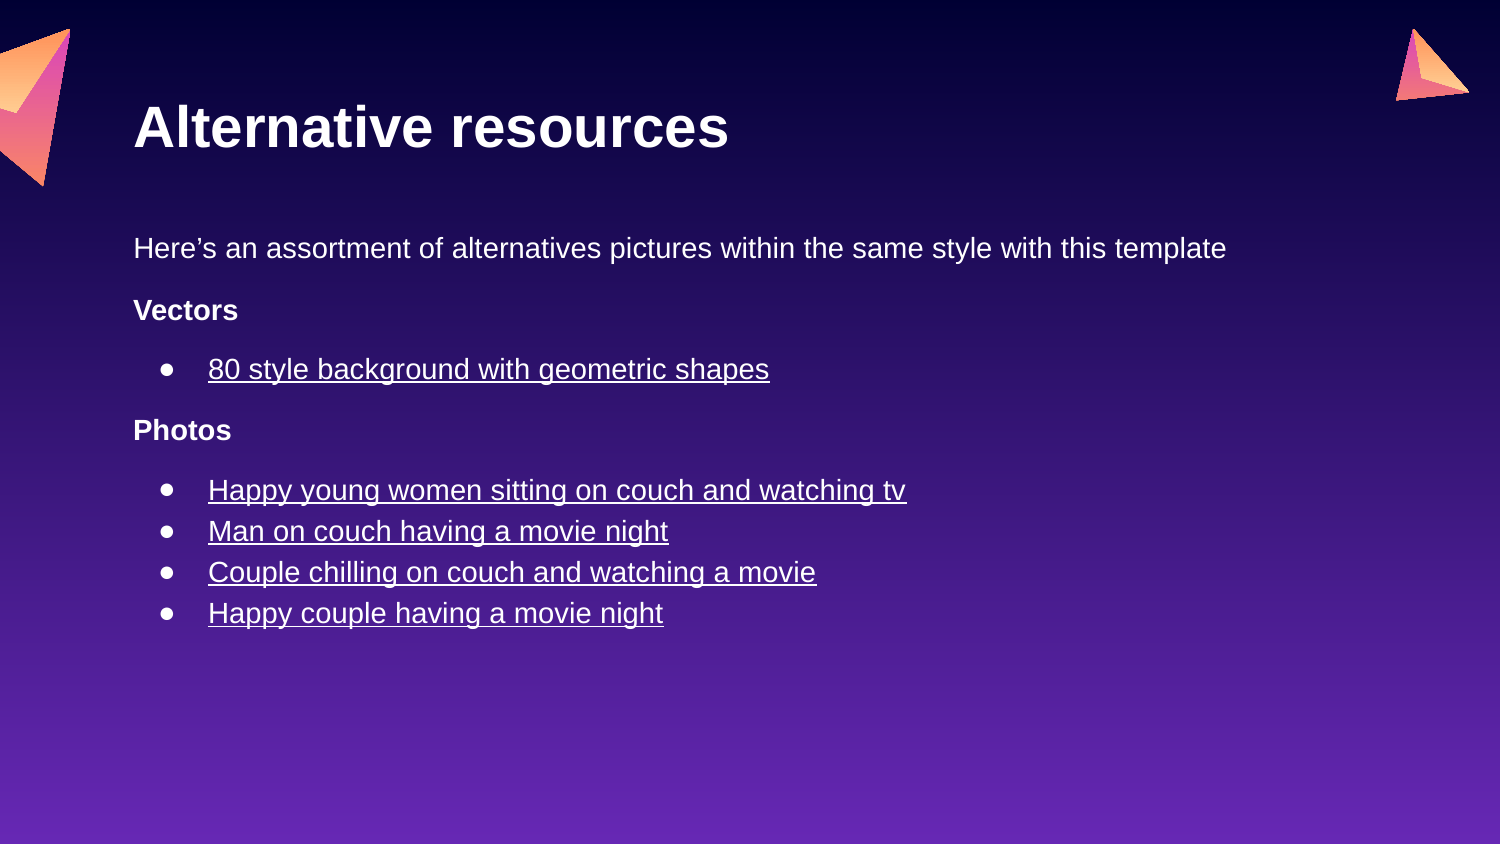

# Alternative resources
Here’s an assortment of alternatives pictures within the same style with this template
Vectors
80 style background with geometric shapes
Photos
Happy young women sitting on couch and watching tv
Man on couch having a movie night
Couple chilling on couch and watching a movie
Happy couple having a movie night